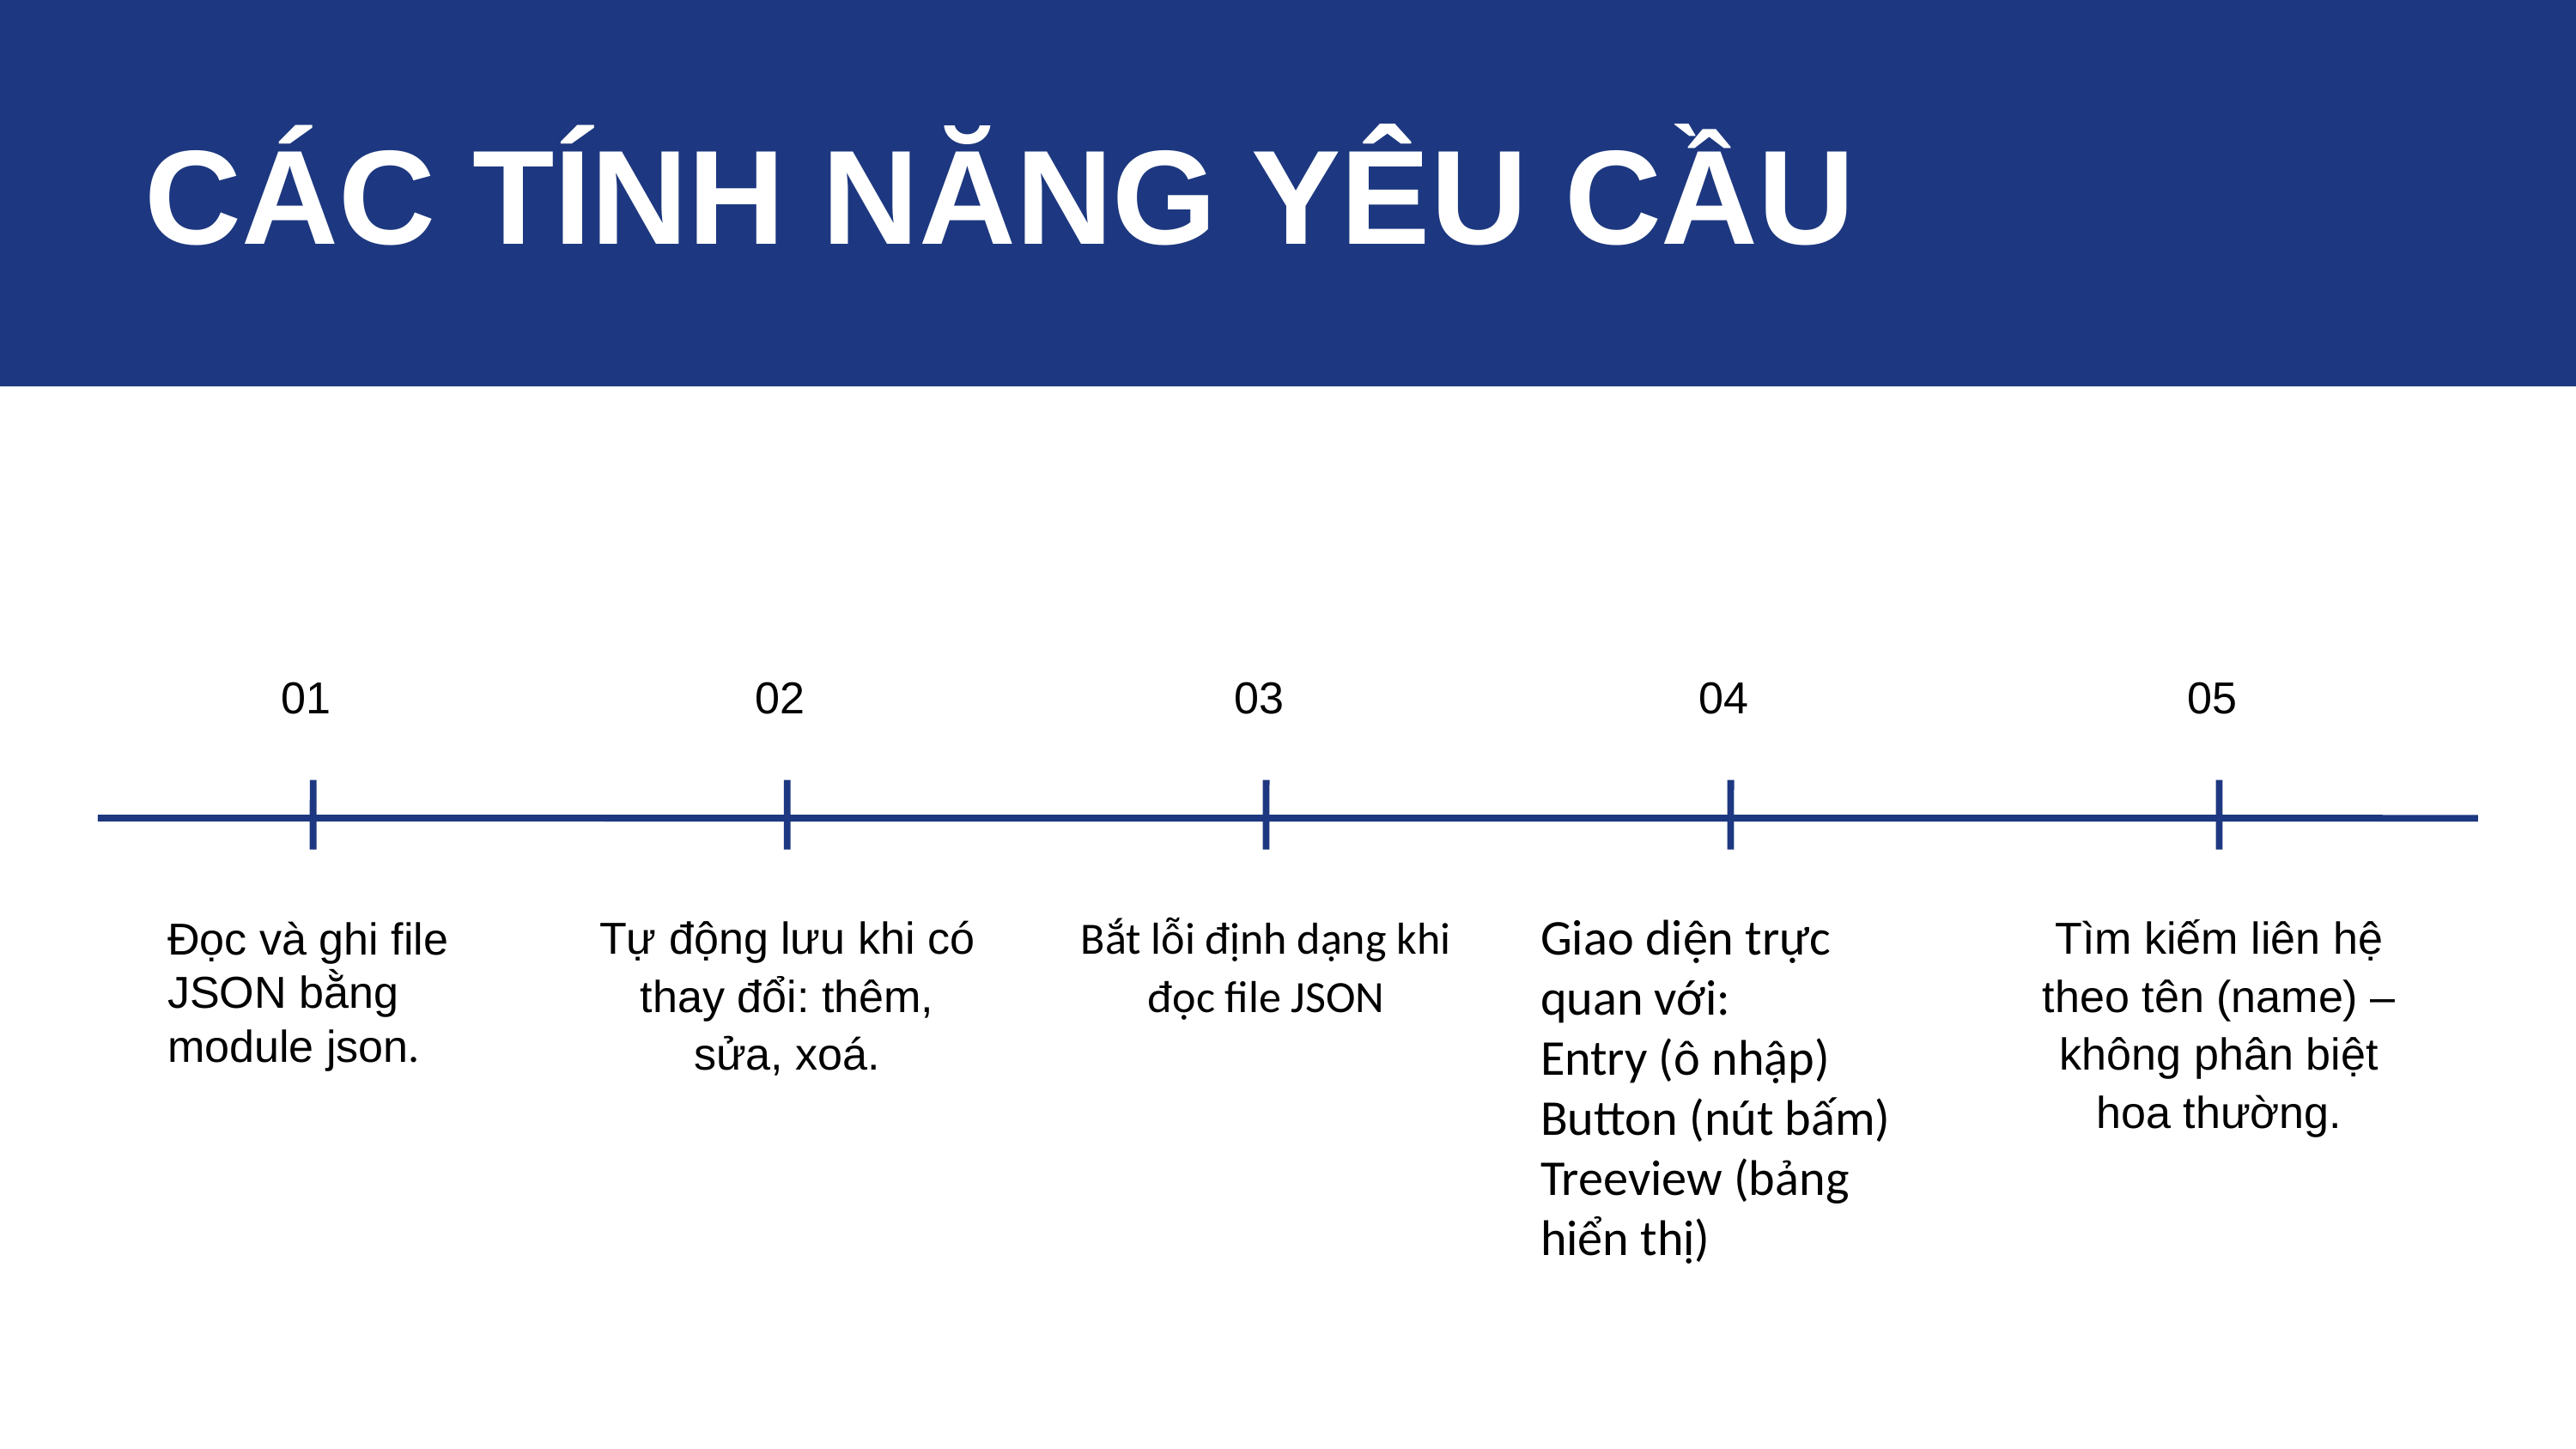

CÁC TÍNH NĂNG YÊU CẦU
01
02
03
04
05

Đọc và ghi file JSON bằng module json.
Tự động lưu khi có thay đổi: thêm, sửa, xoá.
Bắt lỗi định dạng khi đọc file JSON
Giao diện trực quan với:
Entry (ô nhập)
Button (nút bấm)
Treeview (bảng hiển thị)

Tìm kiếm liên hệ theo tên (name) – không phân biệt hoa thường.